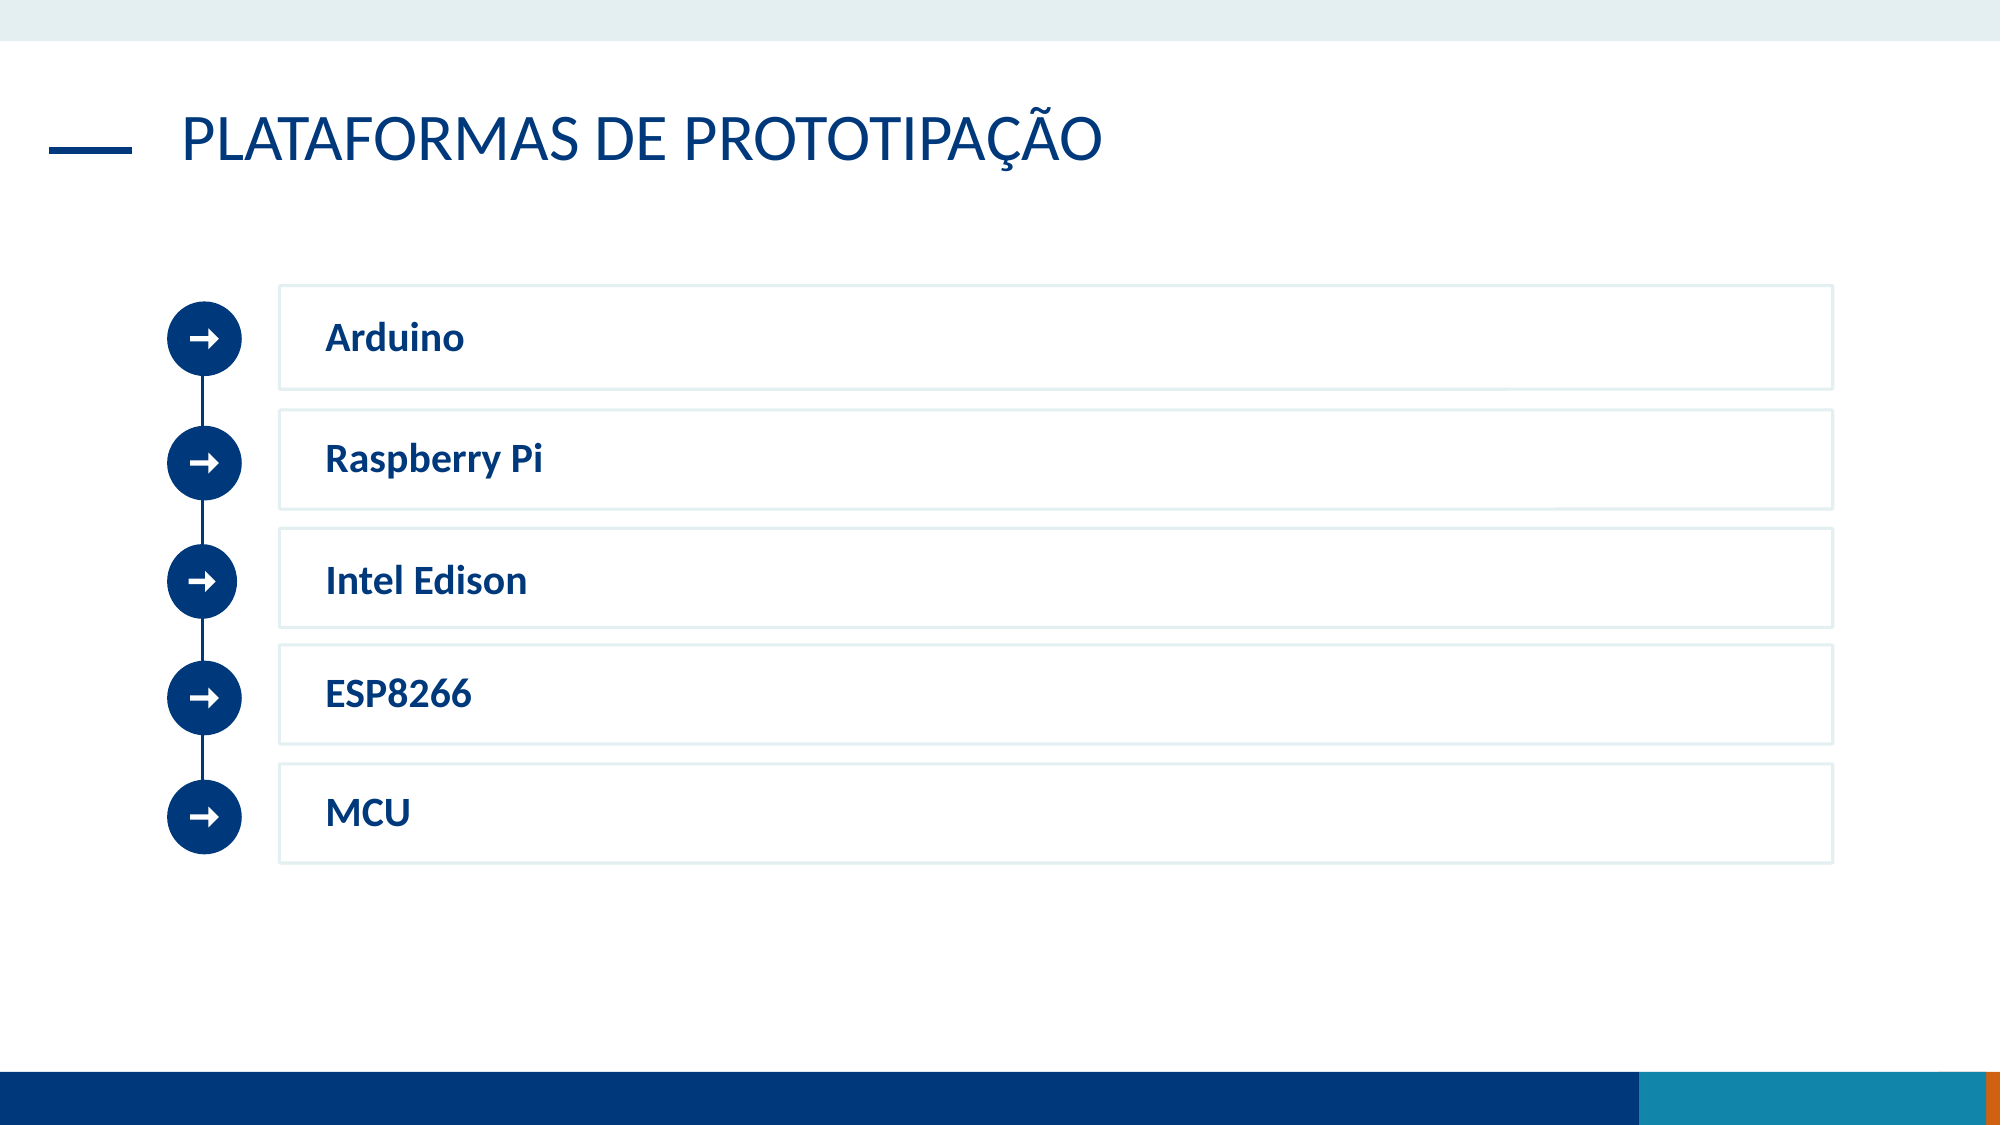

PLATAFORMAS DE PROTOTIPAÇÃO

Arduino

Raspberry Pi

Intel Edison

ESP8266

MCU